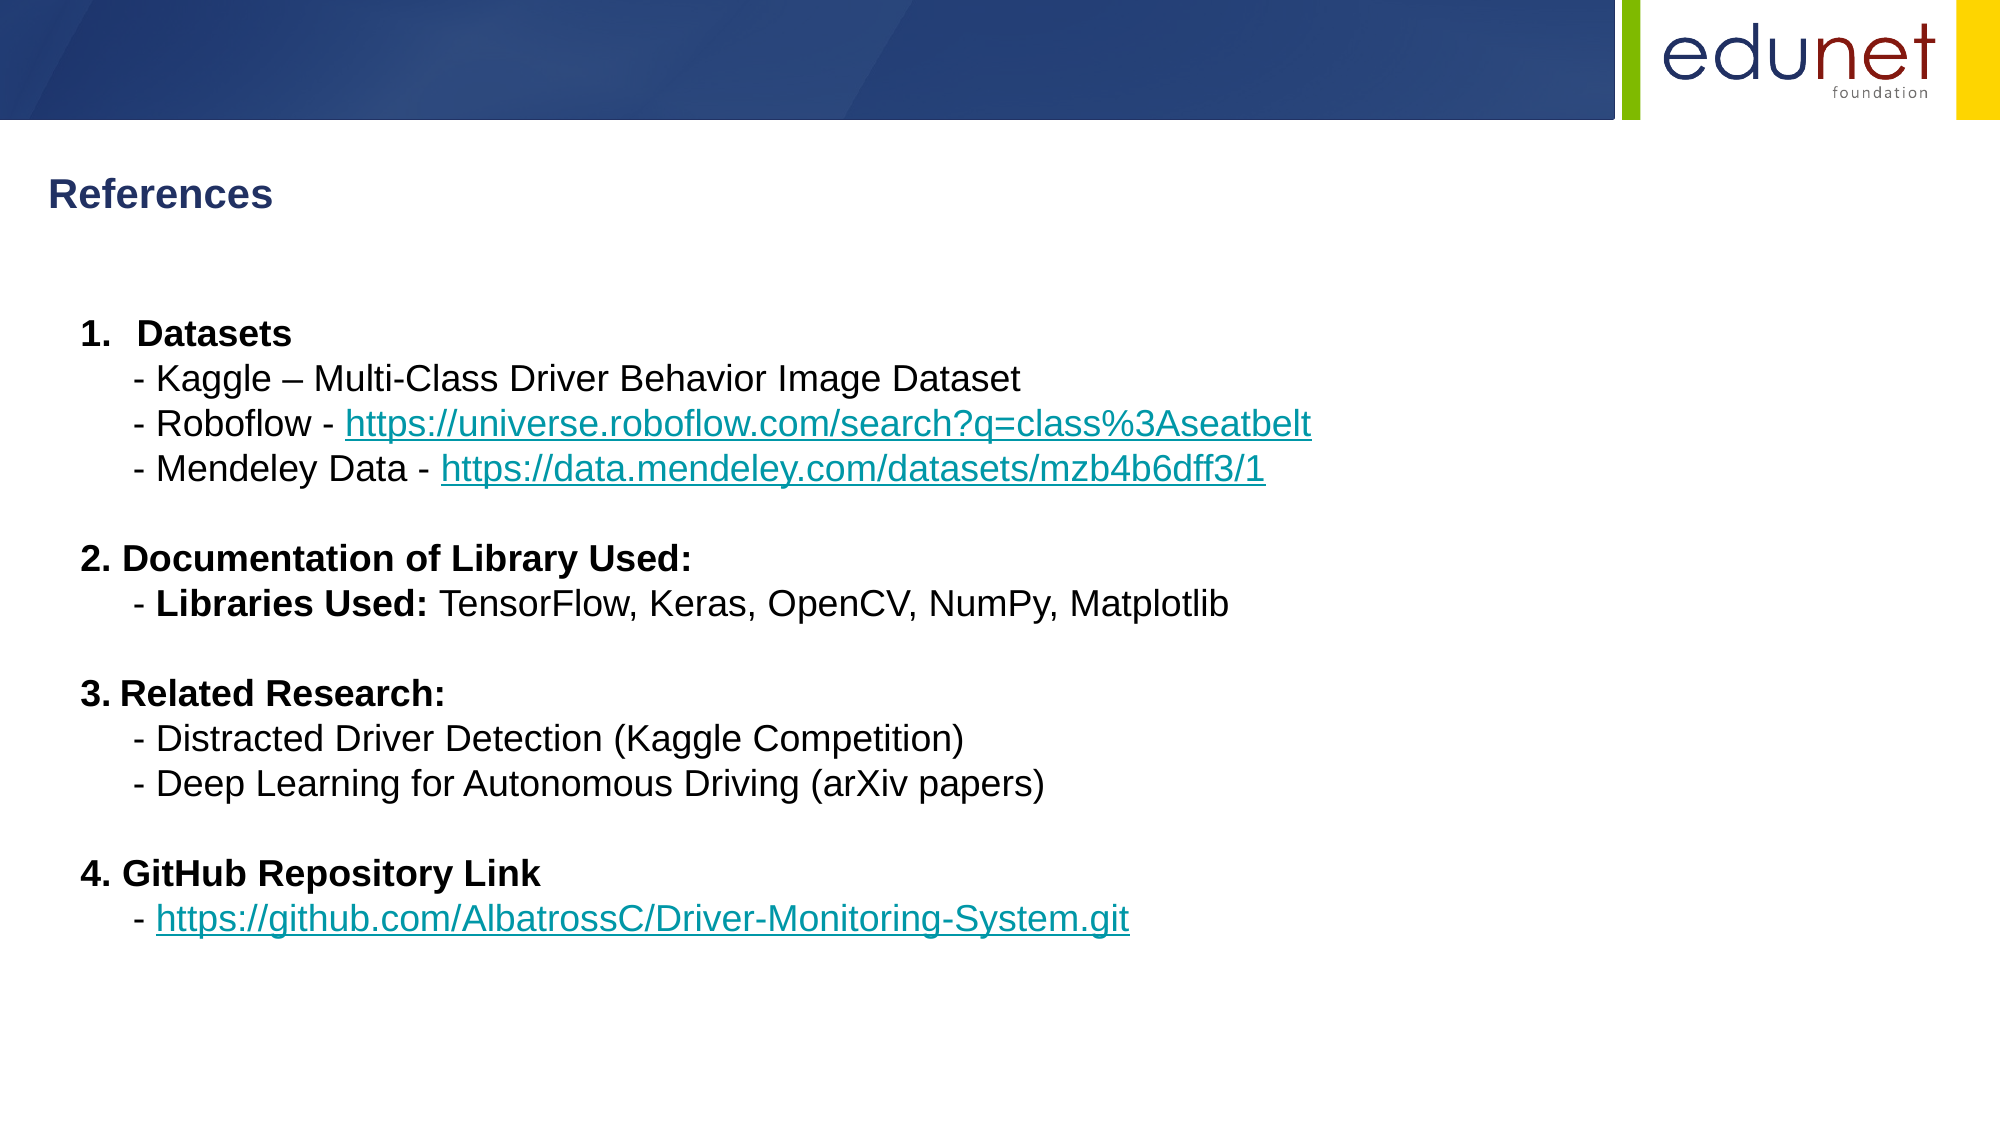

References
Datasets
     - Kaggle – Multi-Class Driver Behavior Image Dataset
     - Roboflow - https://universe.roboflow.com/search?q=class%3Aseatbelt
     - Mendeley Data - https://data.mendeley.com/datasets/mzb4b6dff3/1

2. Documentation of Library Used:
     - Libraries Used: TensorFlow, Keras, OpenCV, NumPy, Matplotlib

3. Related Research:
     - Distracted Driver Detection (Kaggle Competition)
     - Deep Learning for Autonomous Driving (arXiv papers)

4. GitHub Repository Link
     - https://github.com/AlbatrossC/Driver-Monitoring-System.git